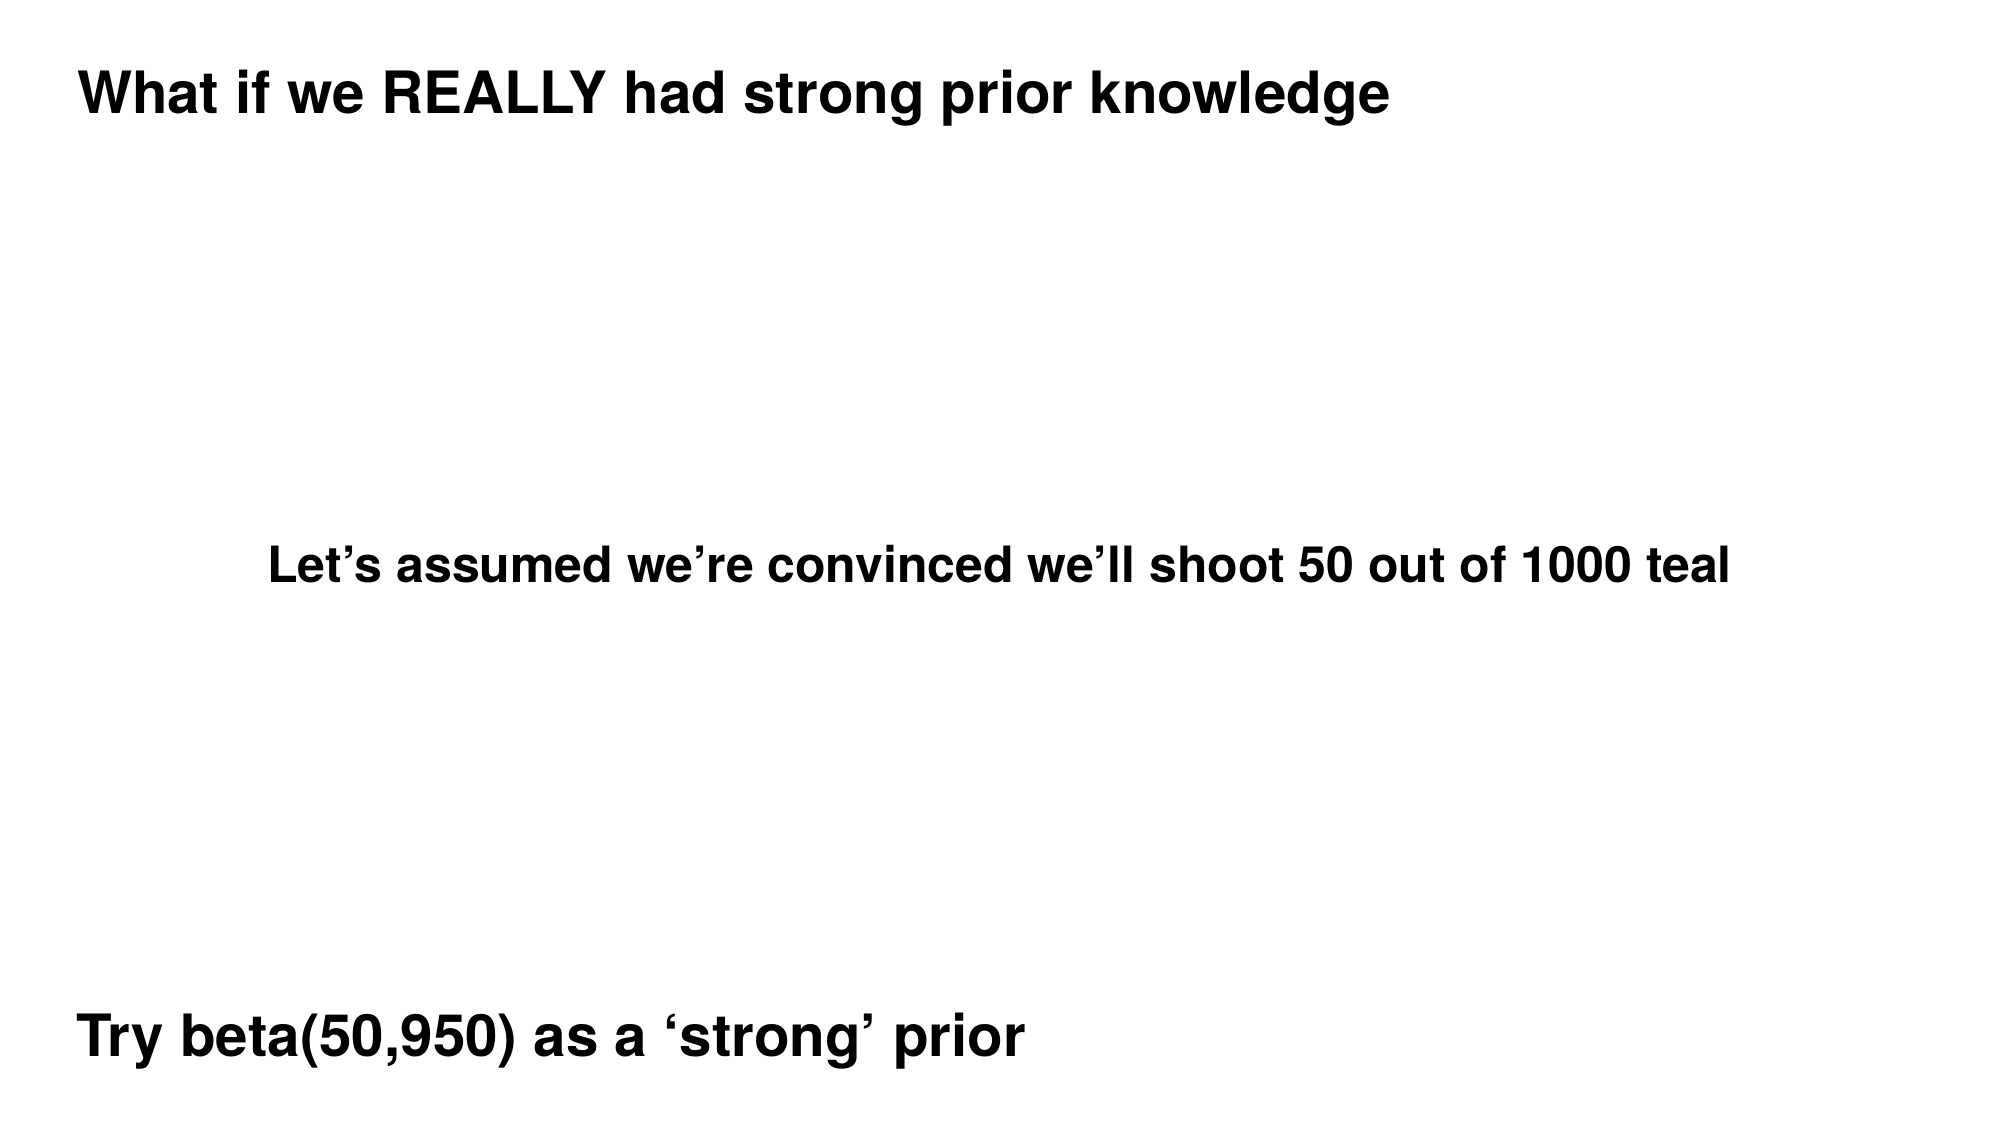

What if we REALLY had strong prior knowledge
Let’s assumed we’re convinced we’ll shoot 50 out of 1000 teal
Try beta(50,950) as a ‘strong’ prior